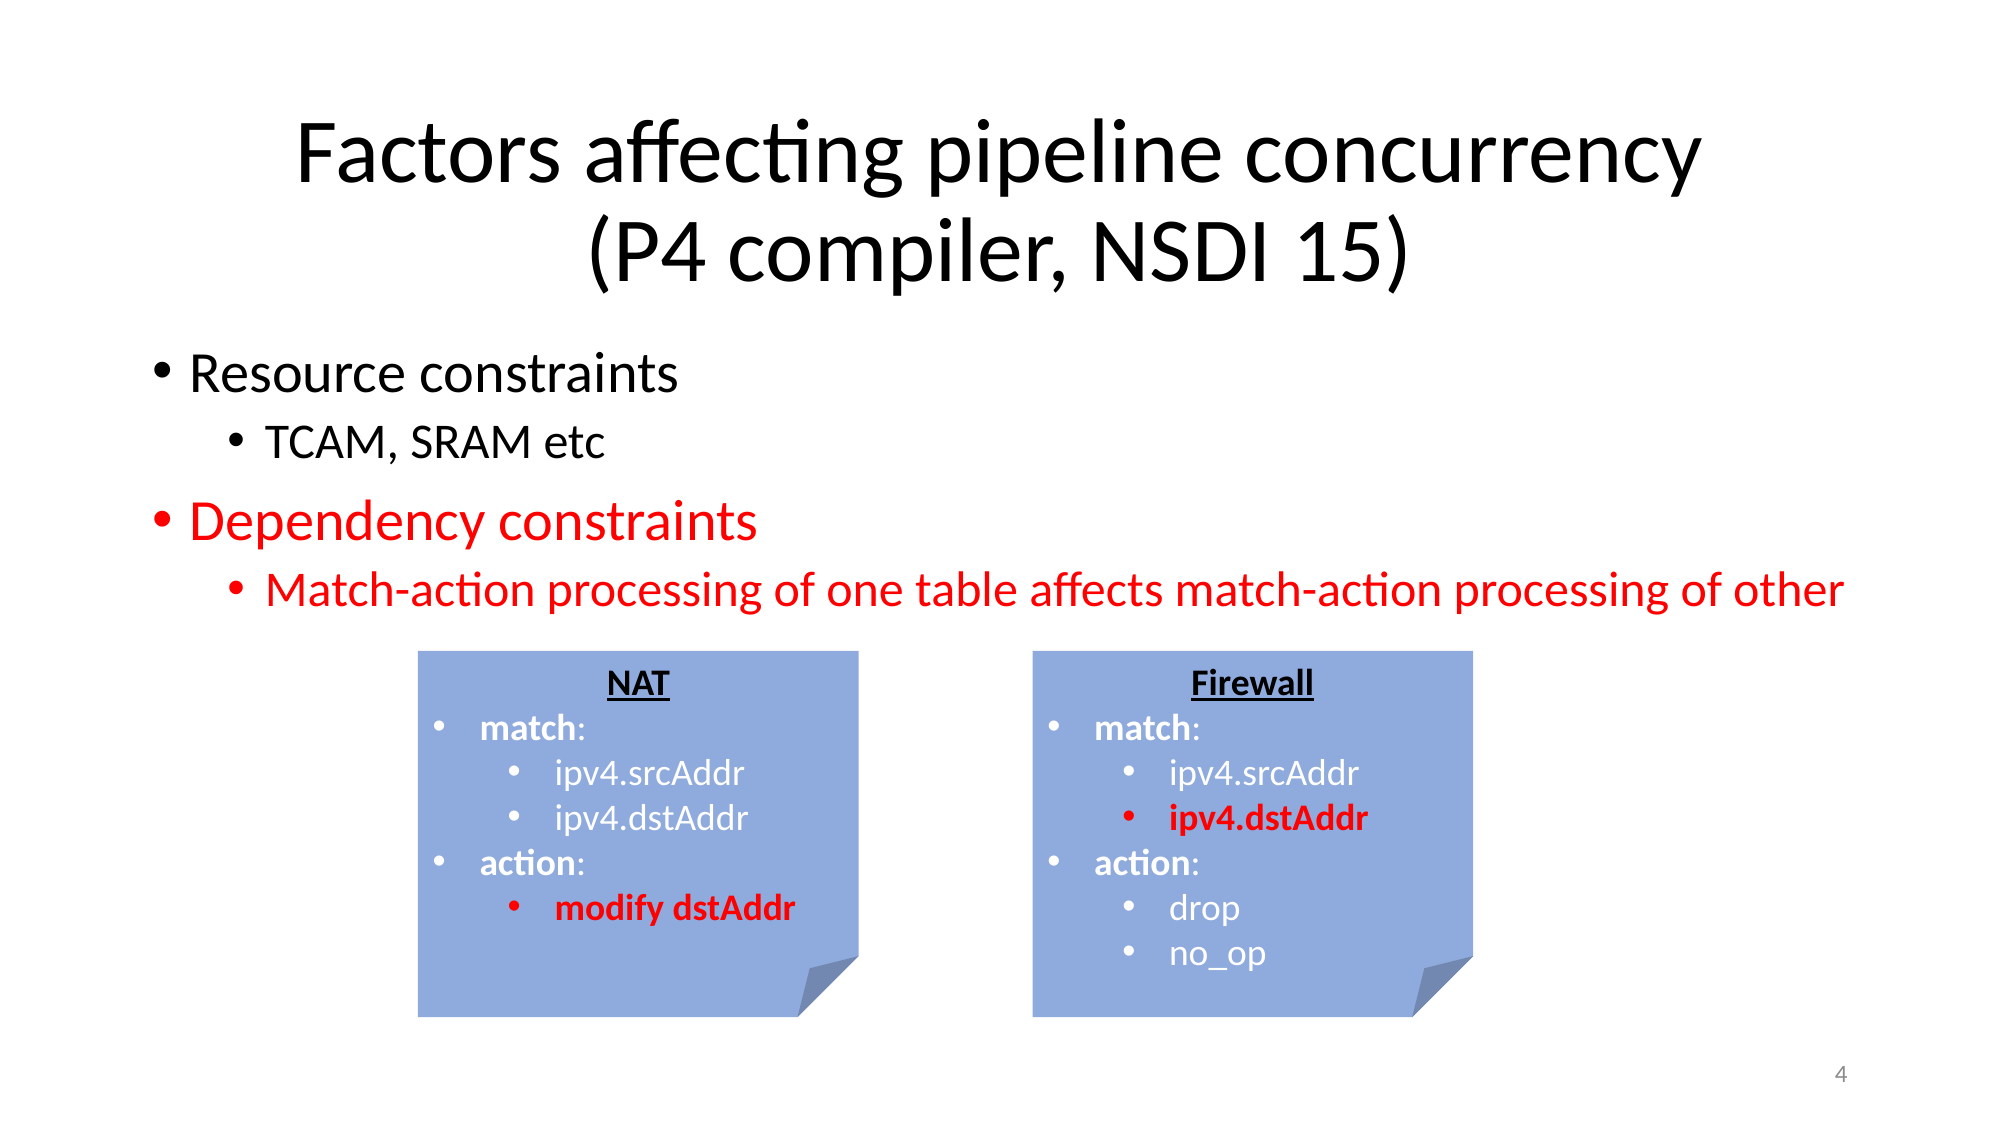

# Factors affecting pipeline concurrency (P4 compiler, NSDI 15)
Resource constraints
TCAM, SRAM etc
Dependency constraints
Match-action processing of one table affects match-action processing of other
Resource constraints
TCAM, SRAM etc
Dependency constraints
Match-action processing of one table affects match-action processing of other
Firewall
match:
ipv4.srcAddr
ipv4.dstAddr
action:
drop
no_op
NAT
match:
ipv4.srcAddr
ipv4.dstAddr
action:
modify dstAddr
4